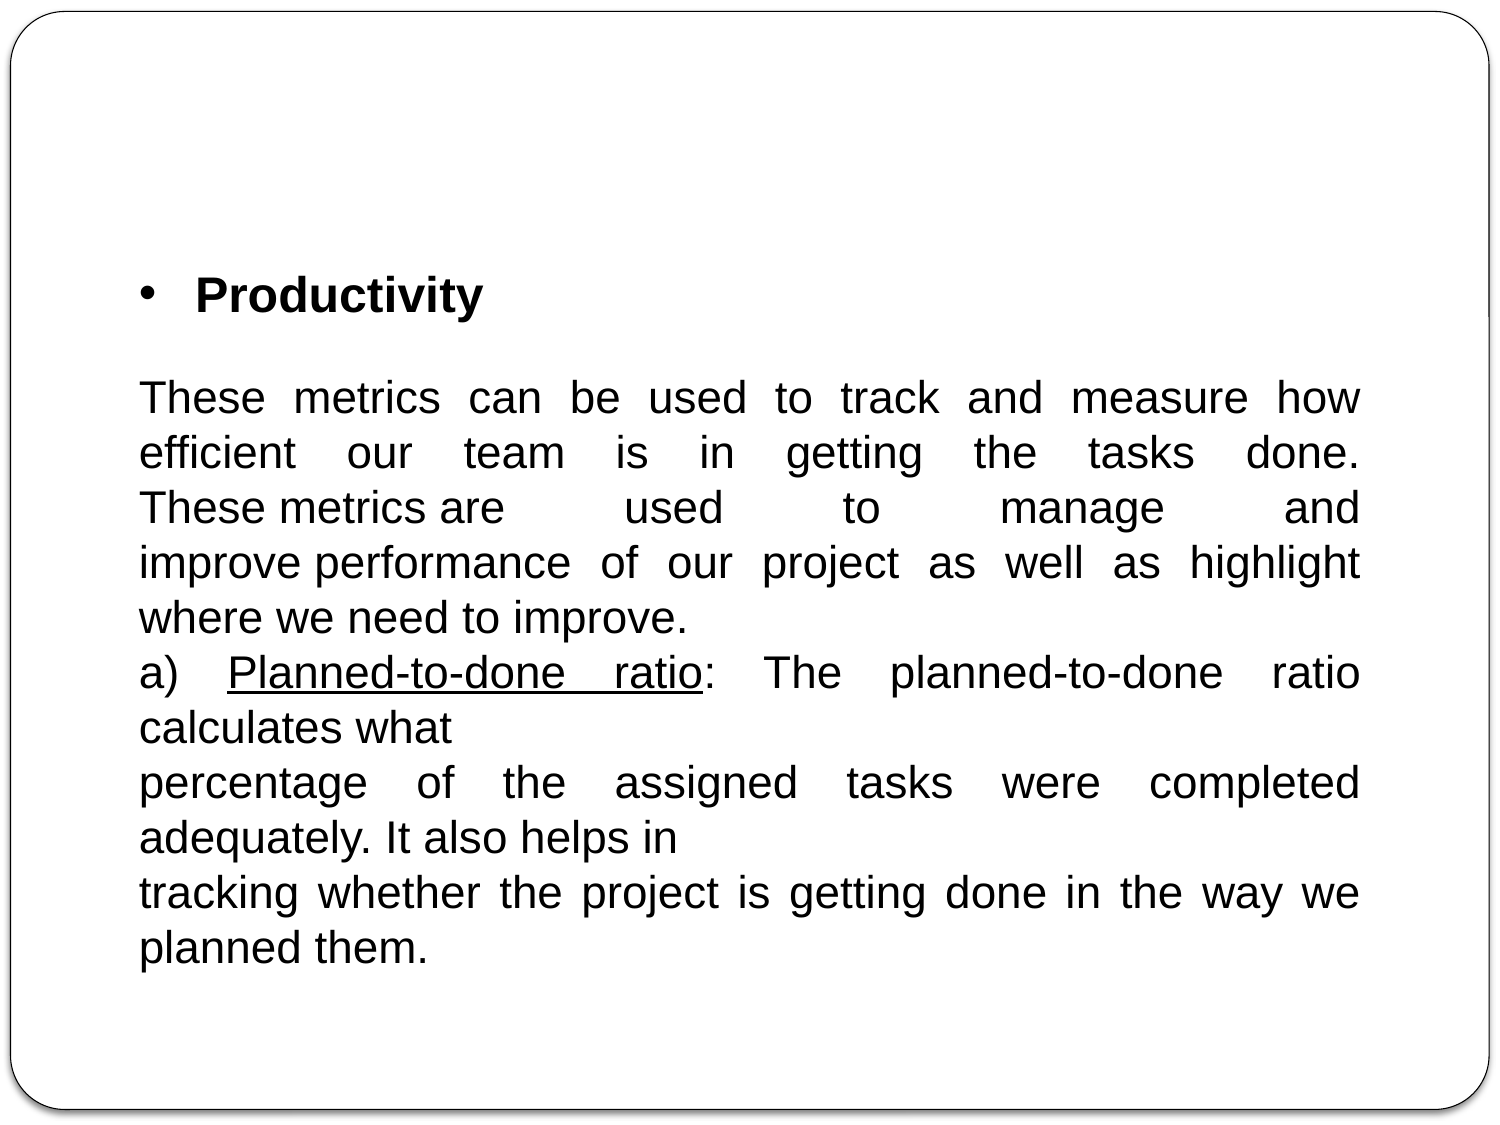

Productivity

These metrics can be used to track and measure how efficient our team is in getting the tasks done. These metrics are used to manage and improve performance of our project as well as highlight where we need to improve.
a) Planned-to-done ratio: The planned-to-done ratio calculates what
percentage of the assigned tasks were completed adequately. It also helps in
tracking whether the project is getting done in the way we planned them.